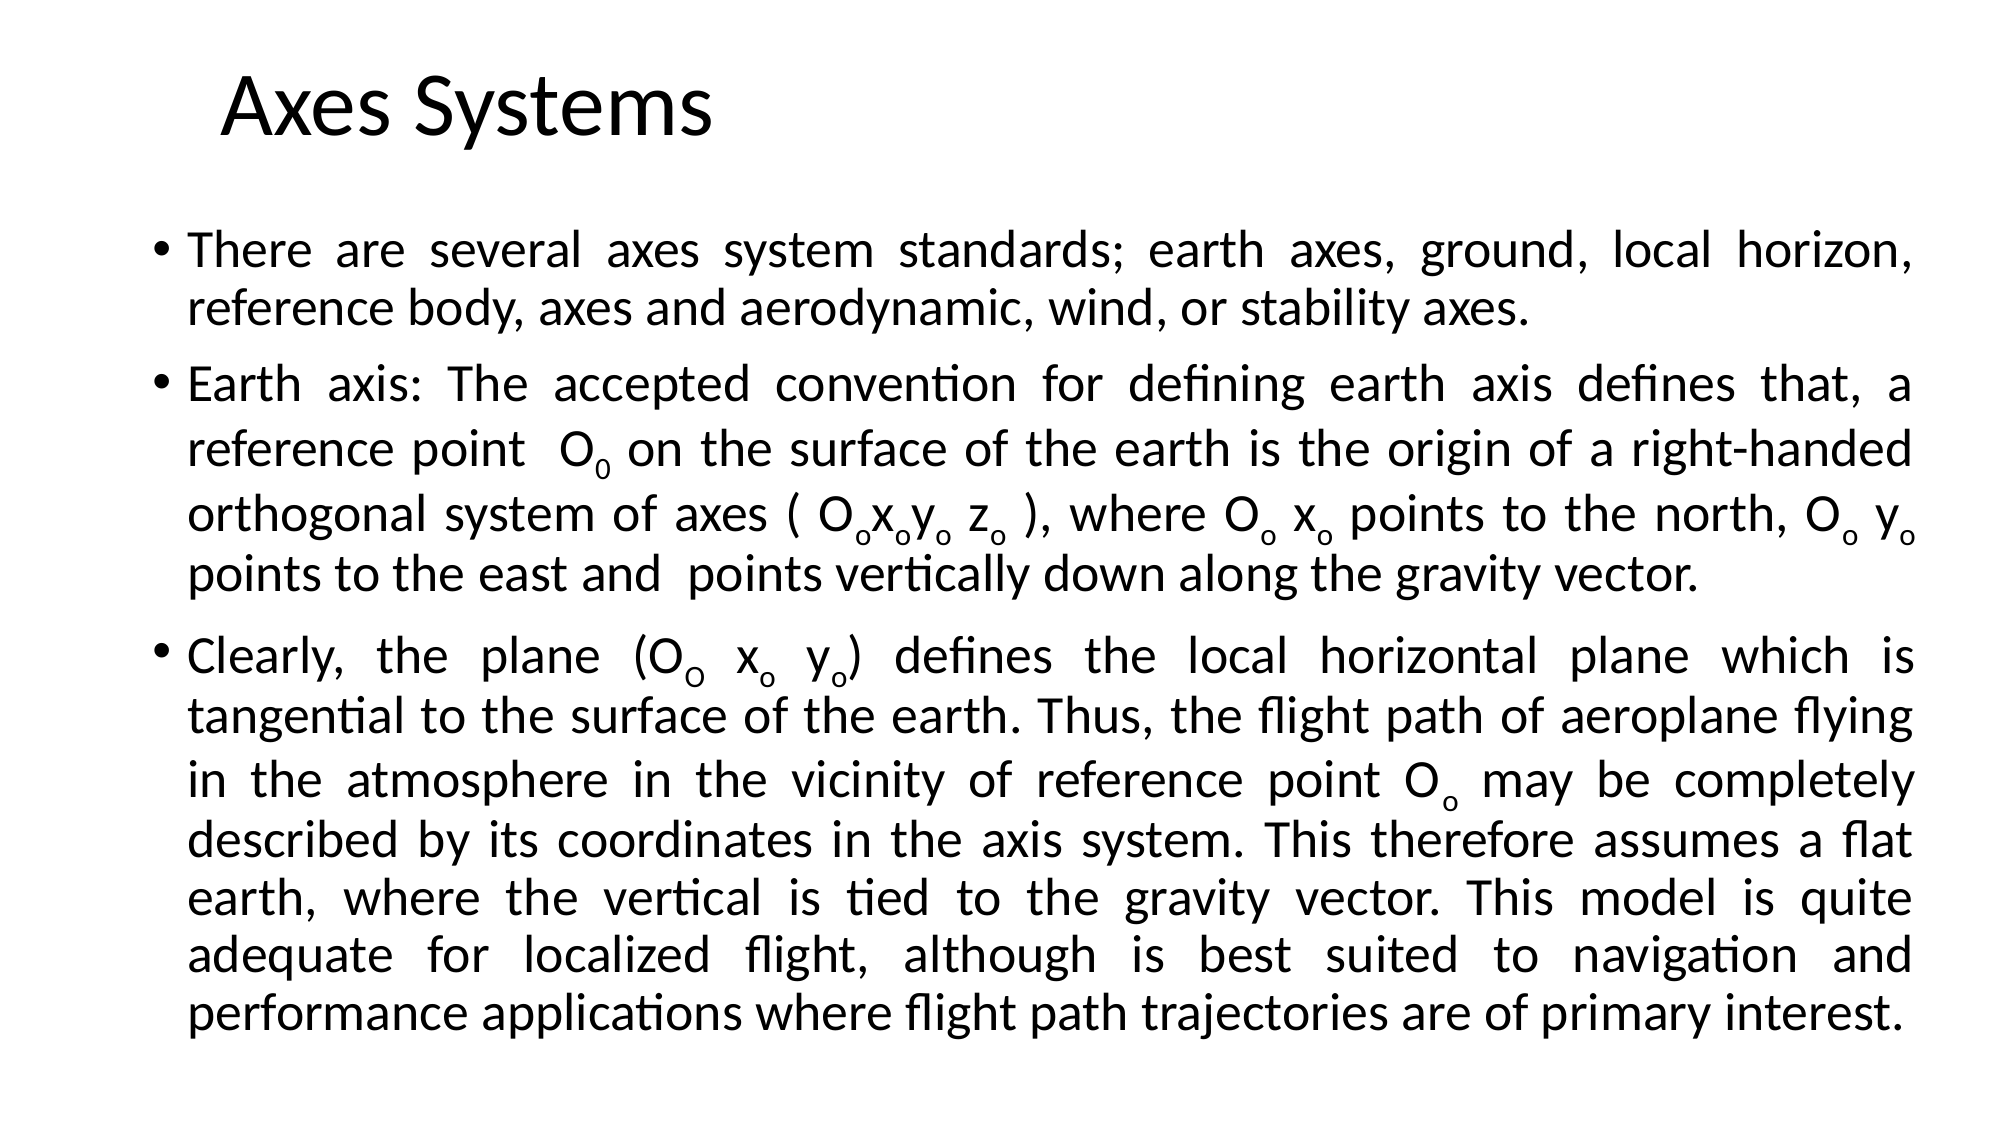

# Axes Systems
There are several axes system standards; earth axes, ground, local horizon, reference body, axes and aerodynamic, wind, or stability axes.
Earth axis: The accepted convention for defining earth axis defines that, a reference point  O0 on the surface of the earth is the origin of a right-handed orthogonal system of axes ( Ooxoyo zo ), where Oo xo points to the north, Oo yo points to the east and  points vertically down along the gravity vector.
Clearly, the plane (OO xo yo) defines the local horizontal plane which is tangential to the surface of the earth. Thus, the flight path of aeroplane flying in the atmosphere in the vicinity of reference point Oo may be completely described by its coordinates in the axis system. This therefore assumes a flat earth, where the vertical is tied to the gravity vector. This model is quite adequate for localized flight, although is best suited to navigation and performance applications where flight path trajectories are of primary interest.